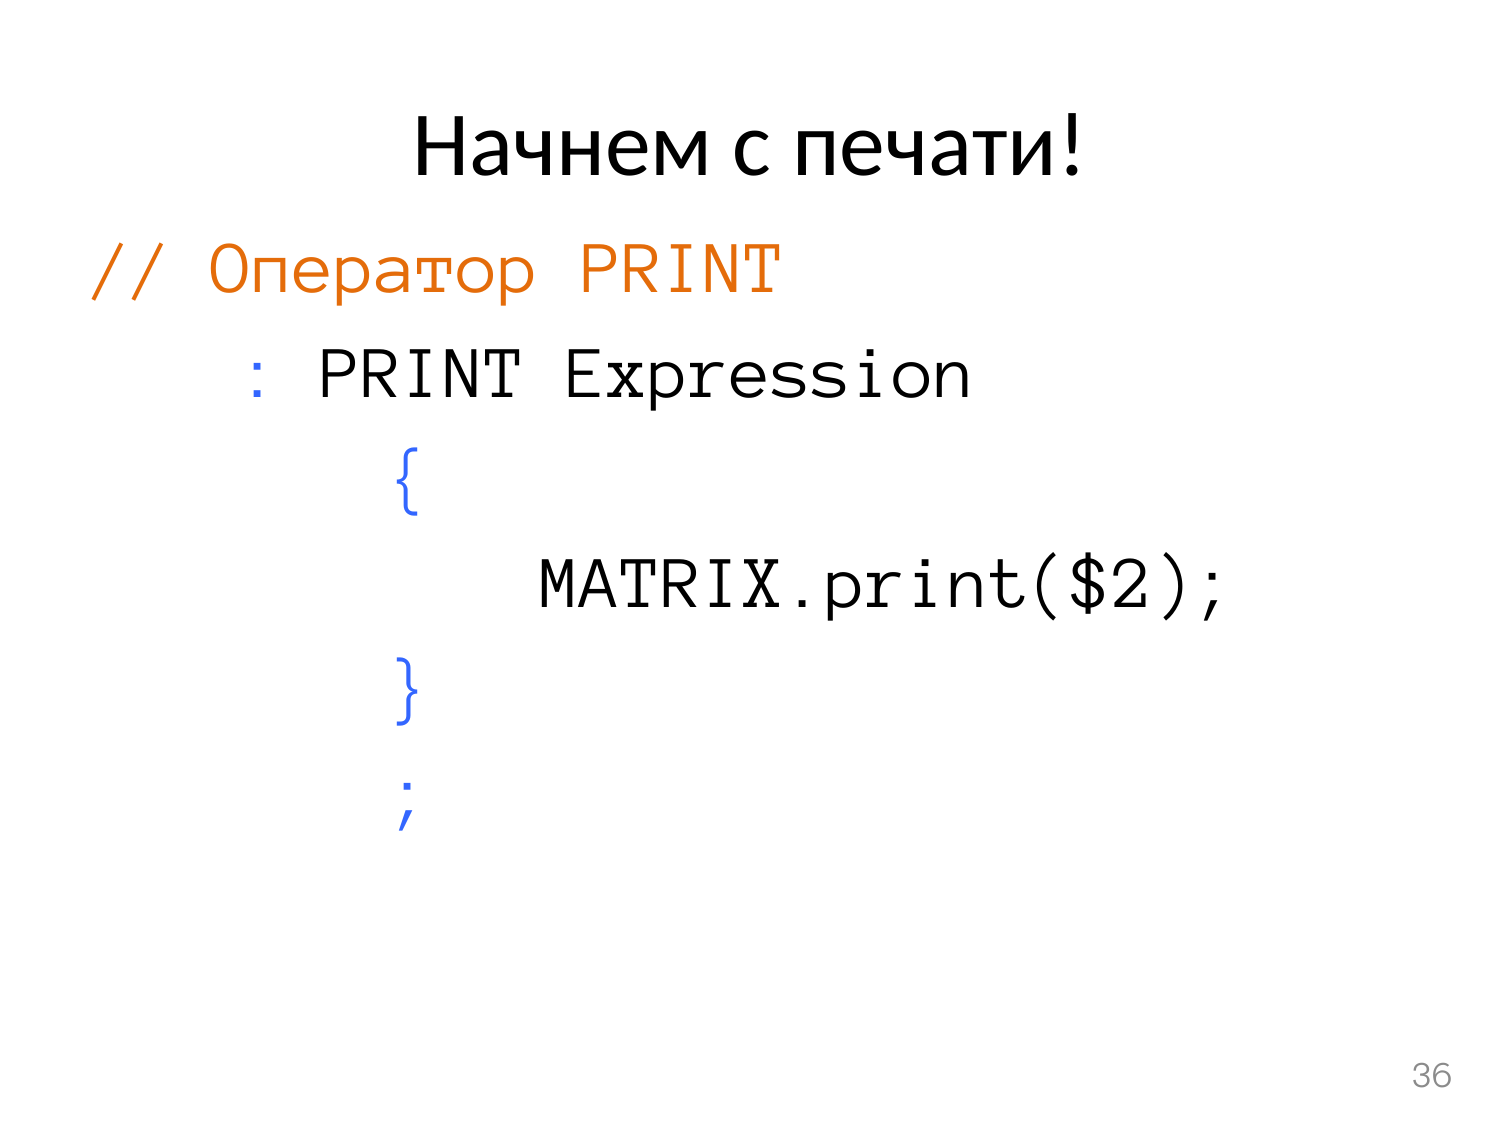

# Начнем с печати!
// Оператор PRINT
	: PRINT Expression
		{
			MATRIX.print($2);
		}
		;
36